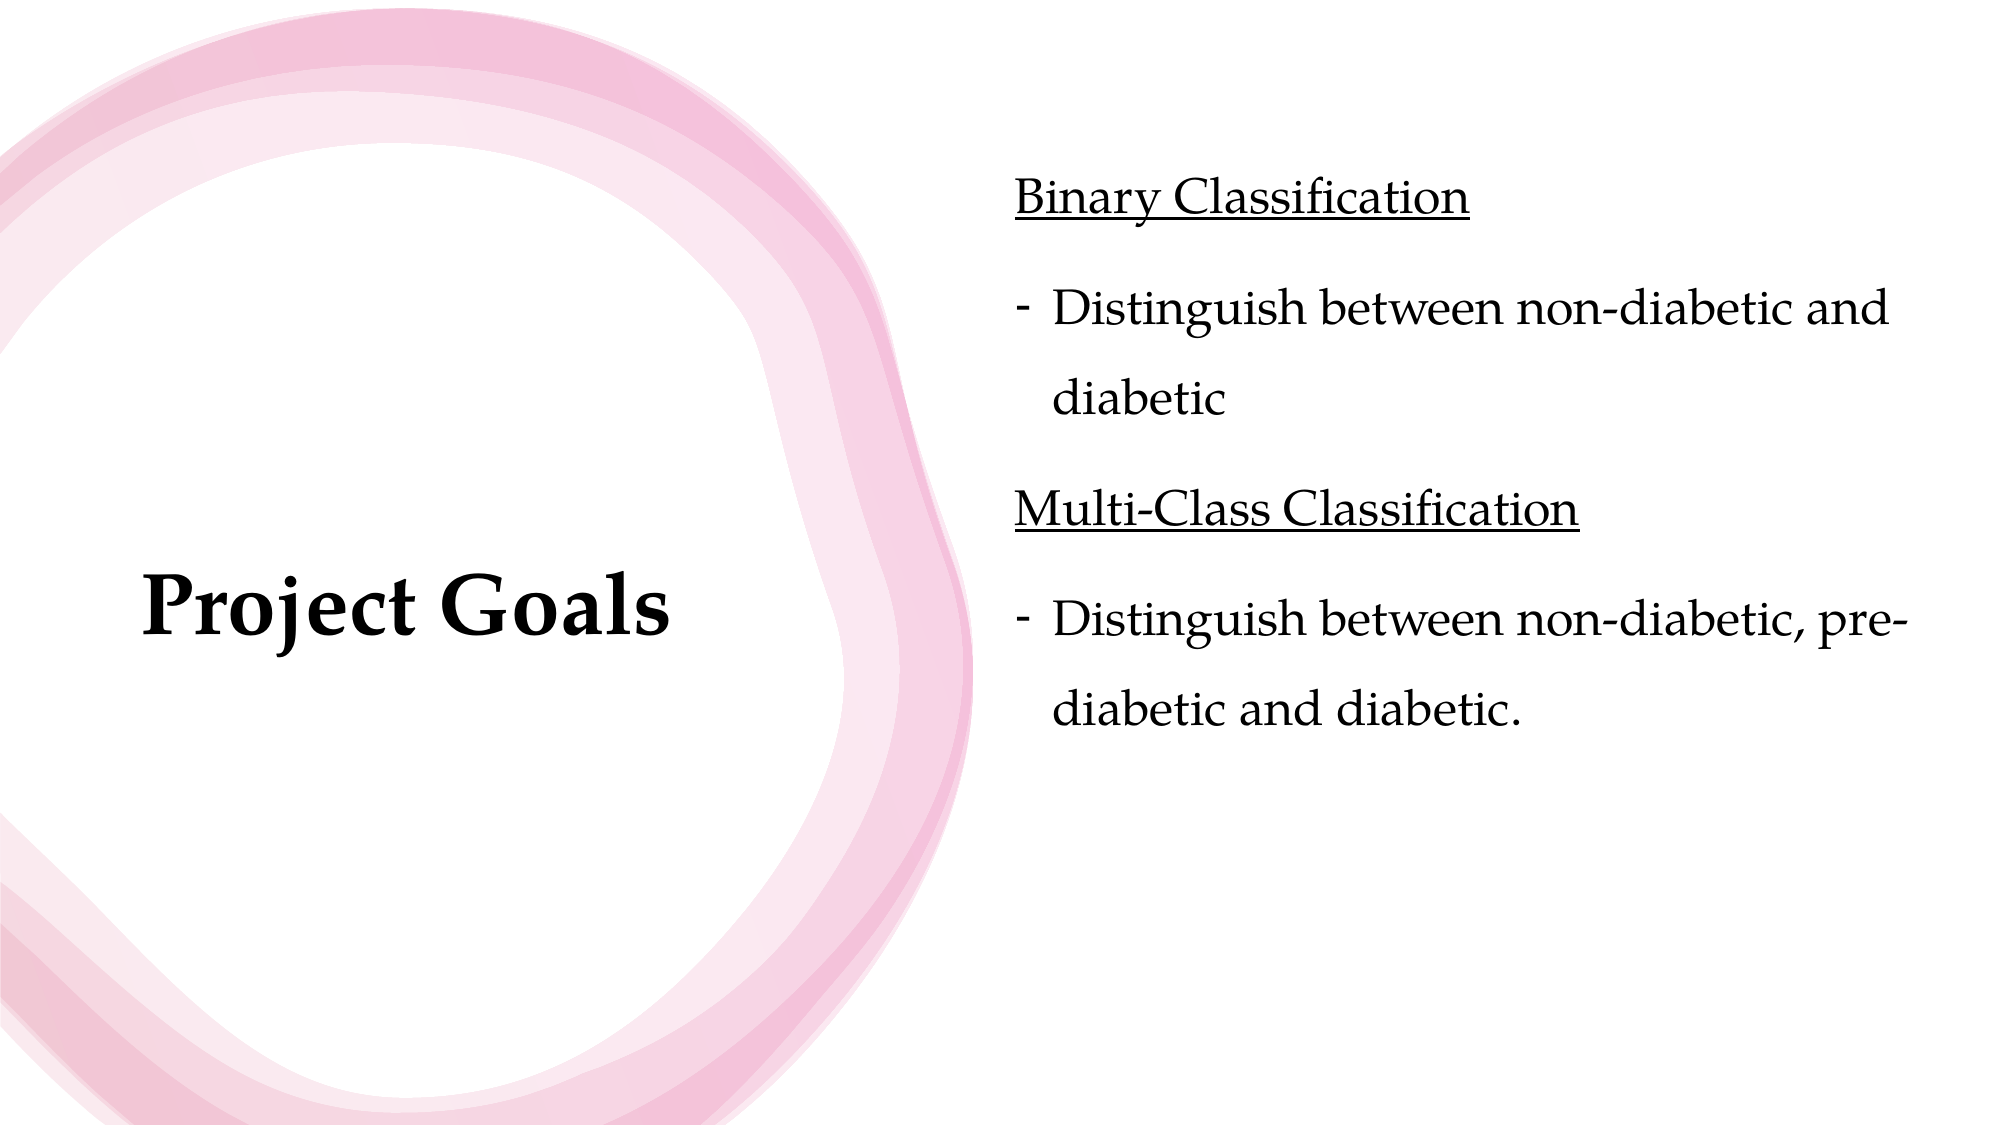

Binary Classification
Distinguish between non-diabetic and diabetic
Multi-Class Classification
Distinguish between non-diabetic, pre-diabetic and diabetic.

# Project Goals